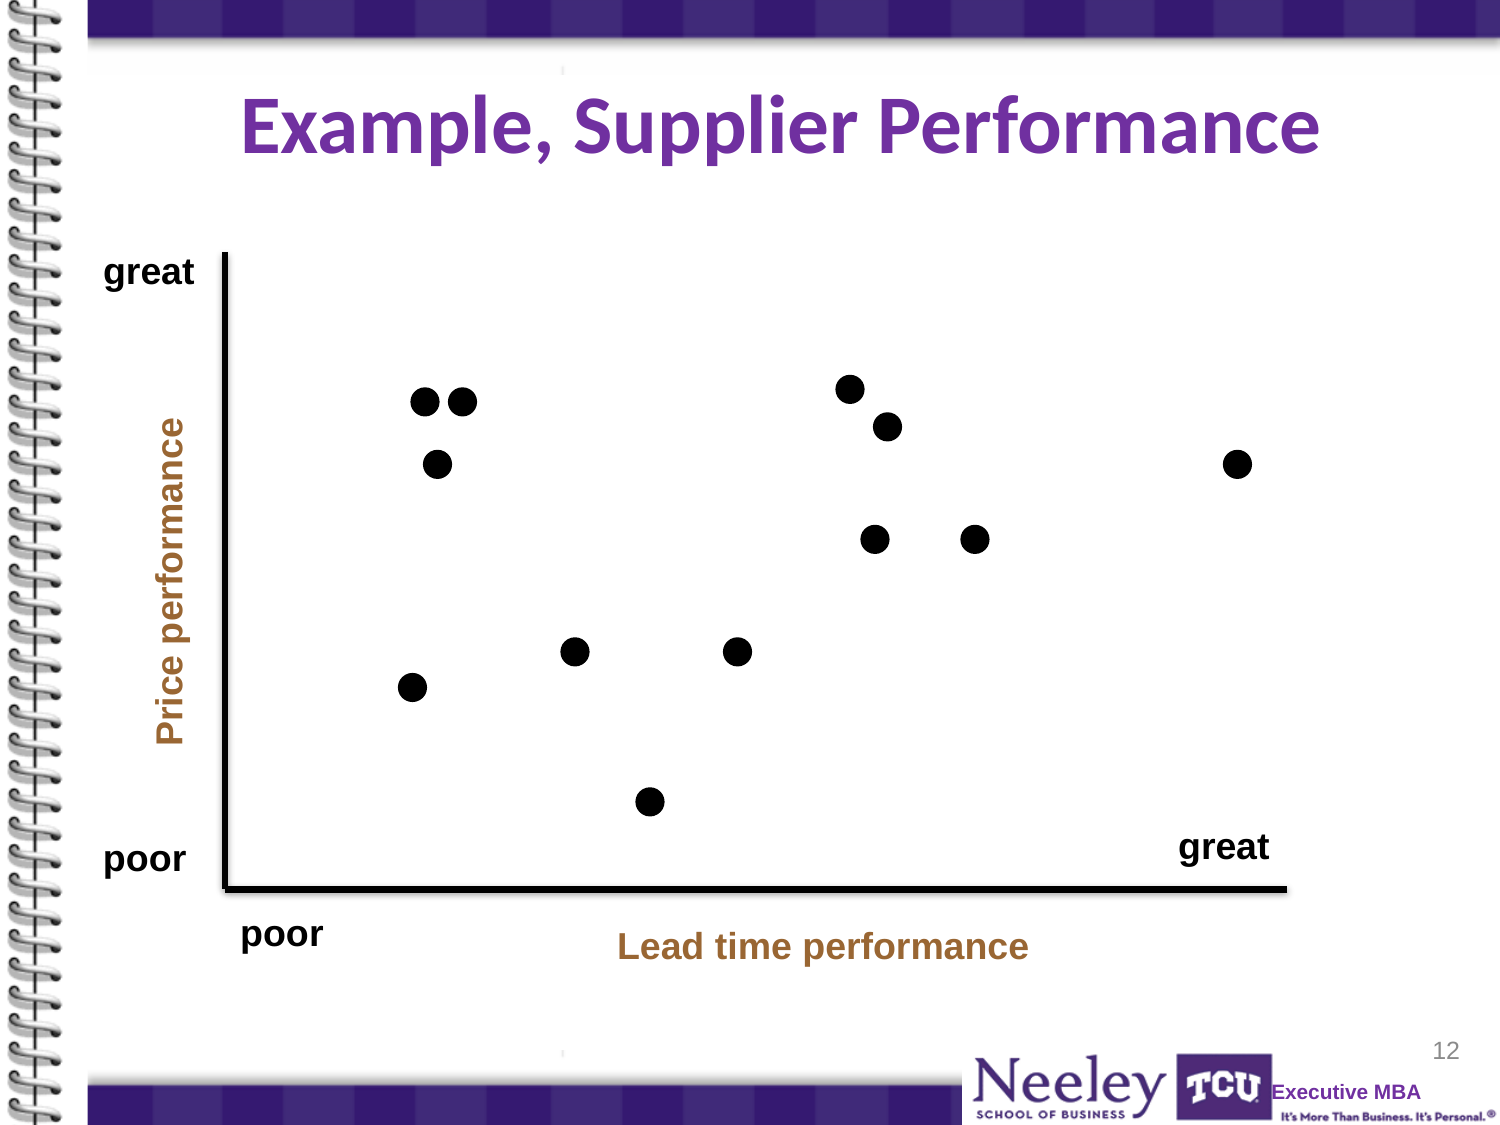

# Example, Supplier Performance
great

Price performance

great
poor
poor
Lead time performance